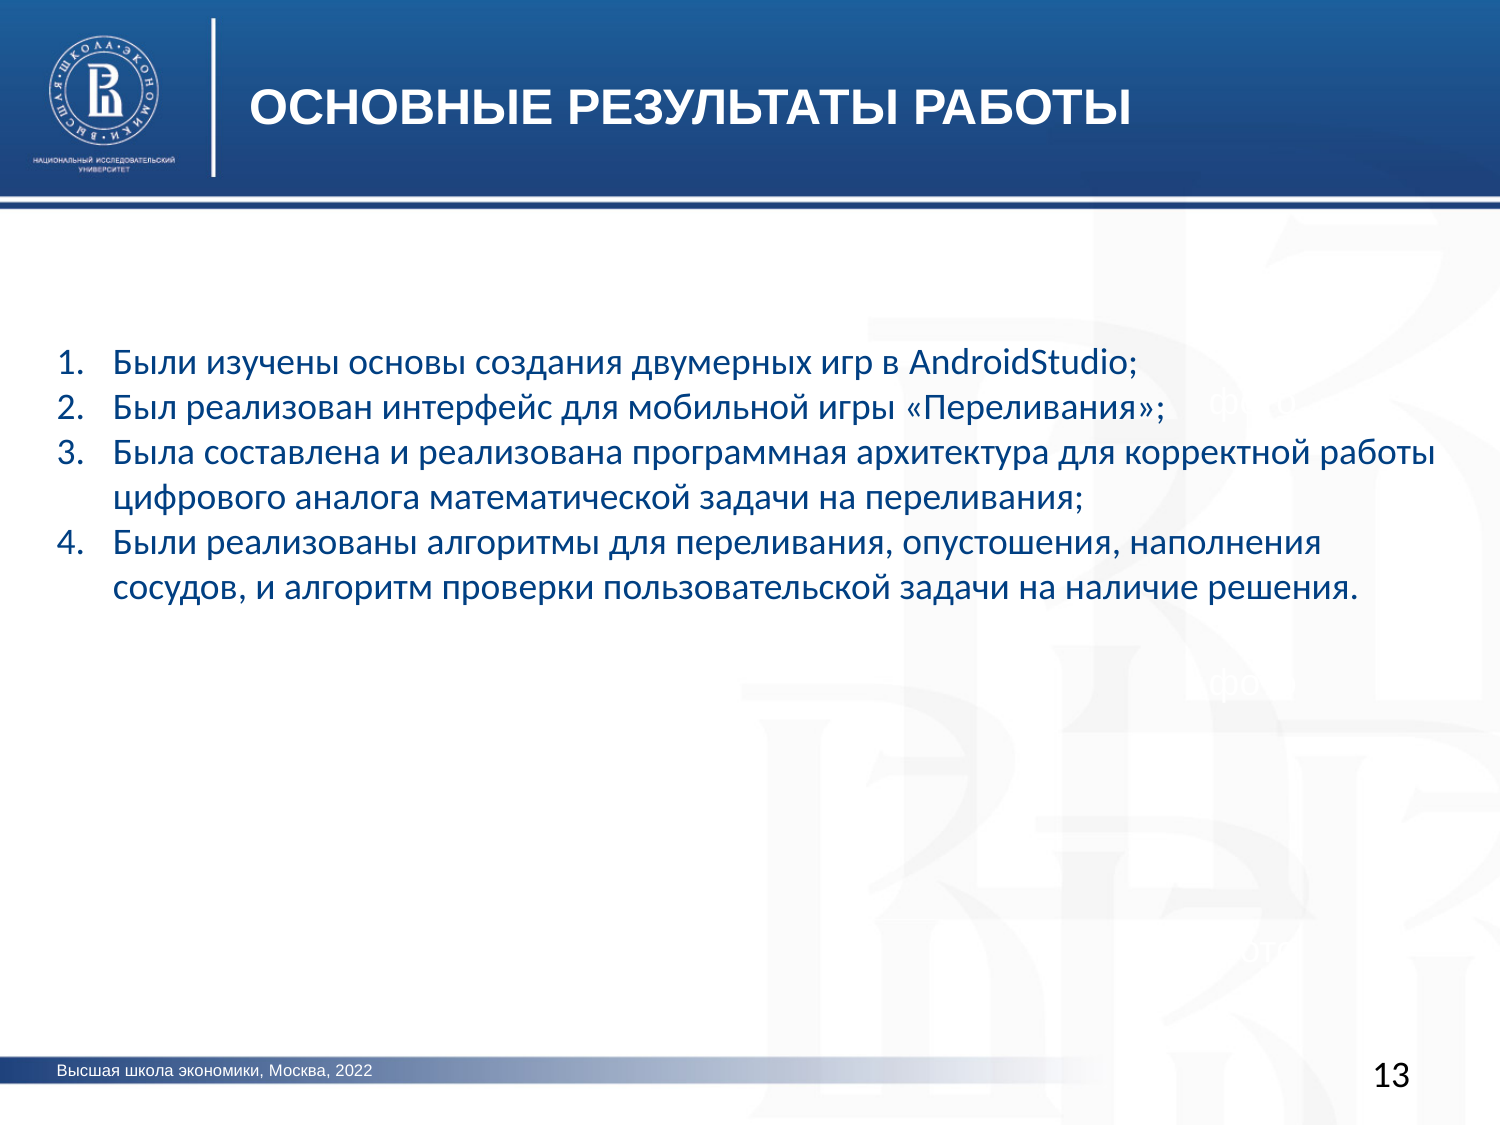

ОСНОВНЫЕ РЕЗУЛЬТАТЫ РАБОТЫ
Были изучены основы создания двумерных игр в AndroidStudio;
Был реализован интерфейс для мобильной игры «Переливания»;
Была составлена и реализована программная архитектура для корректной работы цифрового аналога математической задачи на переливания;
Были реализованы алгоритмы для переливания, опустошения, наполнения сосудов, и алгоритм проверки пользовательской задачи на наличие решения.
фото
фото
фото
13
Высшая школа экономики, Москва, 2022